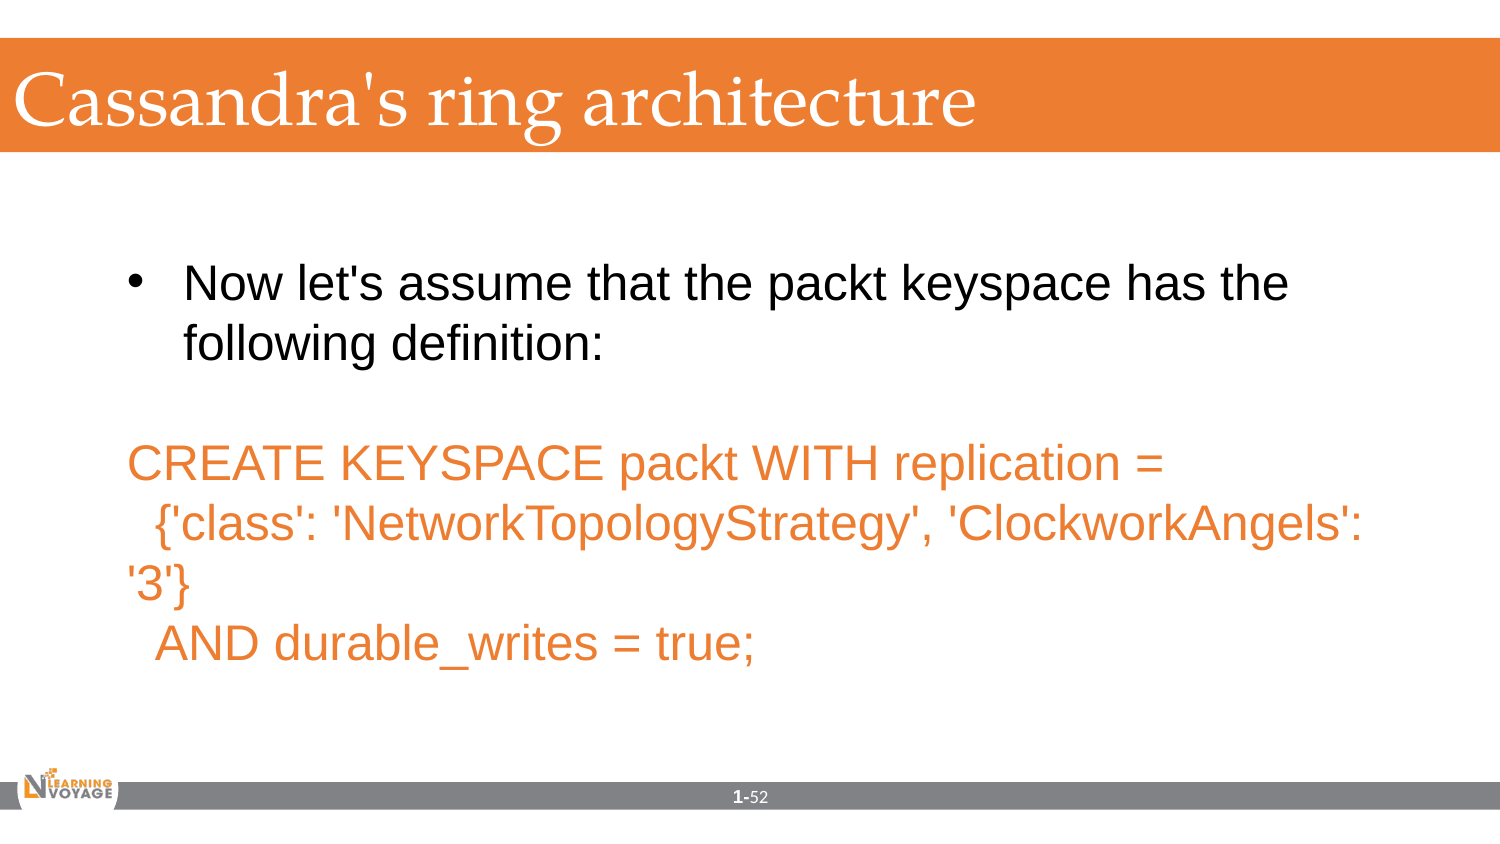

Cassandra's ring architecture
Now let's assume that the packt keyspace has the following definition:

CREATE KEYSPACE packt WITH replication =
  {'class': 'NetworkTopologyStrategy', 'ClockworkAngels': '3'}
  AND durable_writes = true;
1-52